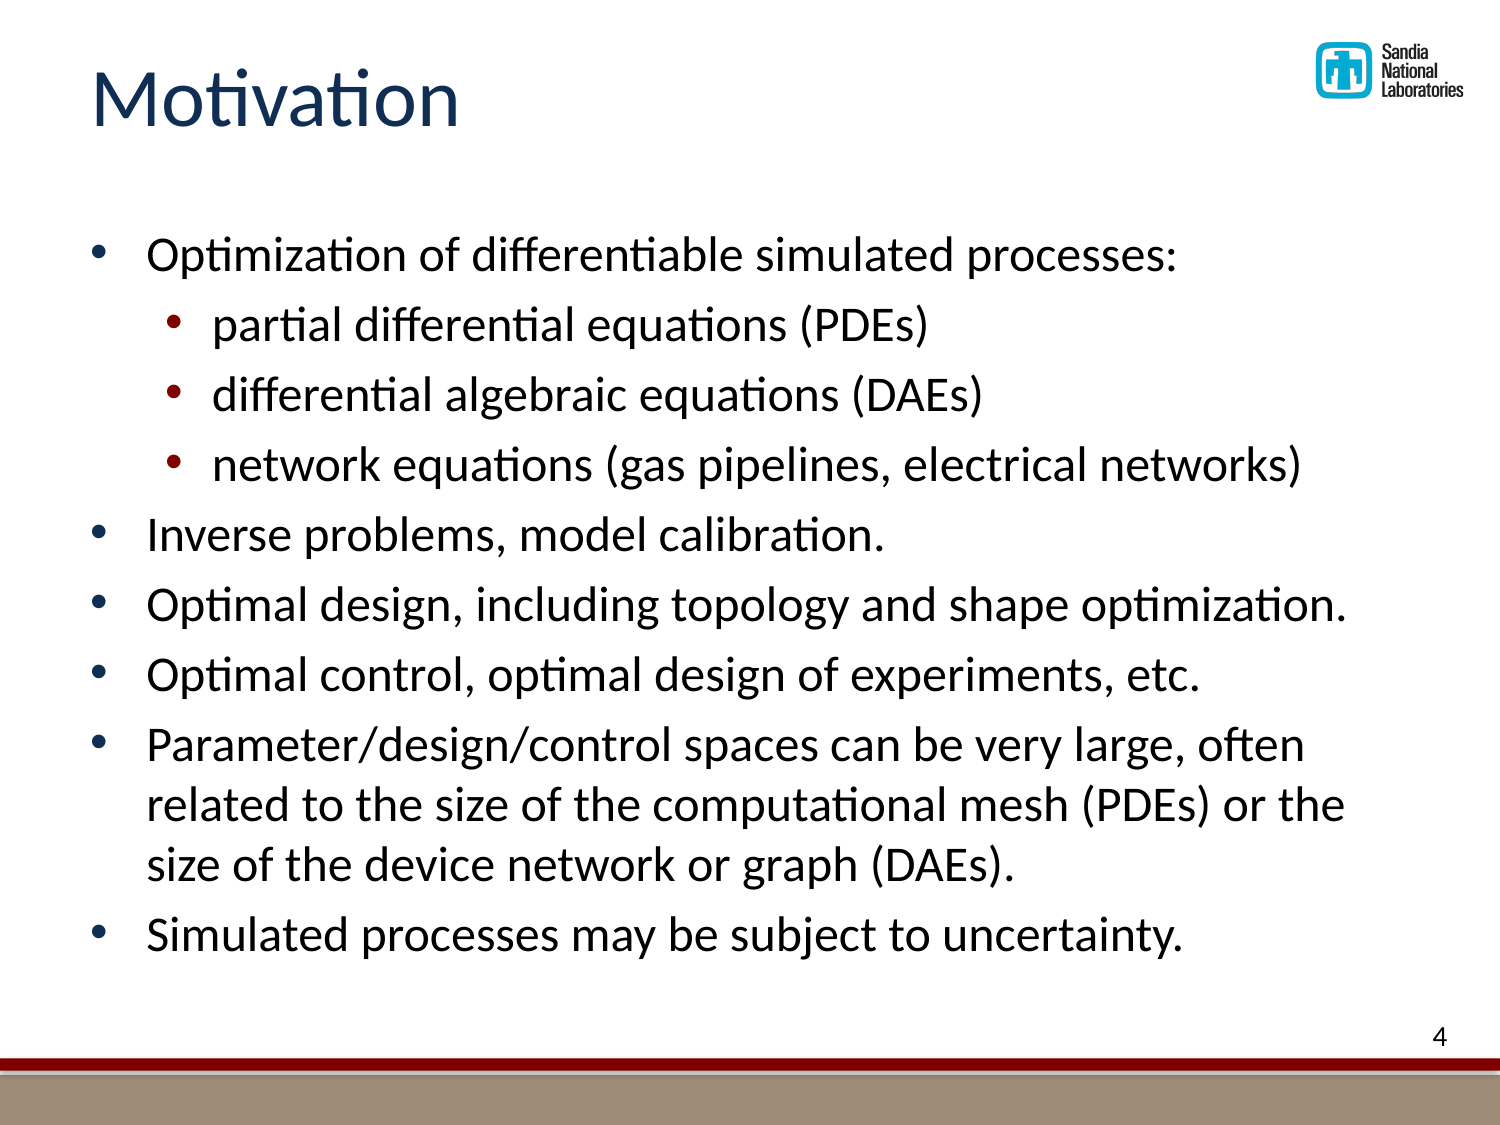

# Motivation
Optimization of differentiable simulated processes:
partial differential equations (PDEs)
differential algebraic equations (DAEs)
network equations (gas pipelines, electrical networks)
Inverse problems, model calibration.
Optimal design, including topology and shape optimization.
Optimal control, optimal design of experiments, etc.
Parameter/design/control spaces can be very large, often related to the size of the computational mesh (PDEs) or the size of the device network or graph (DAEs).
Simulated processes may be subject to uncertainty.
4